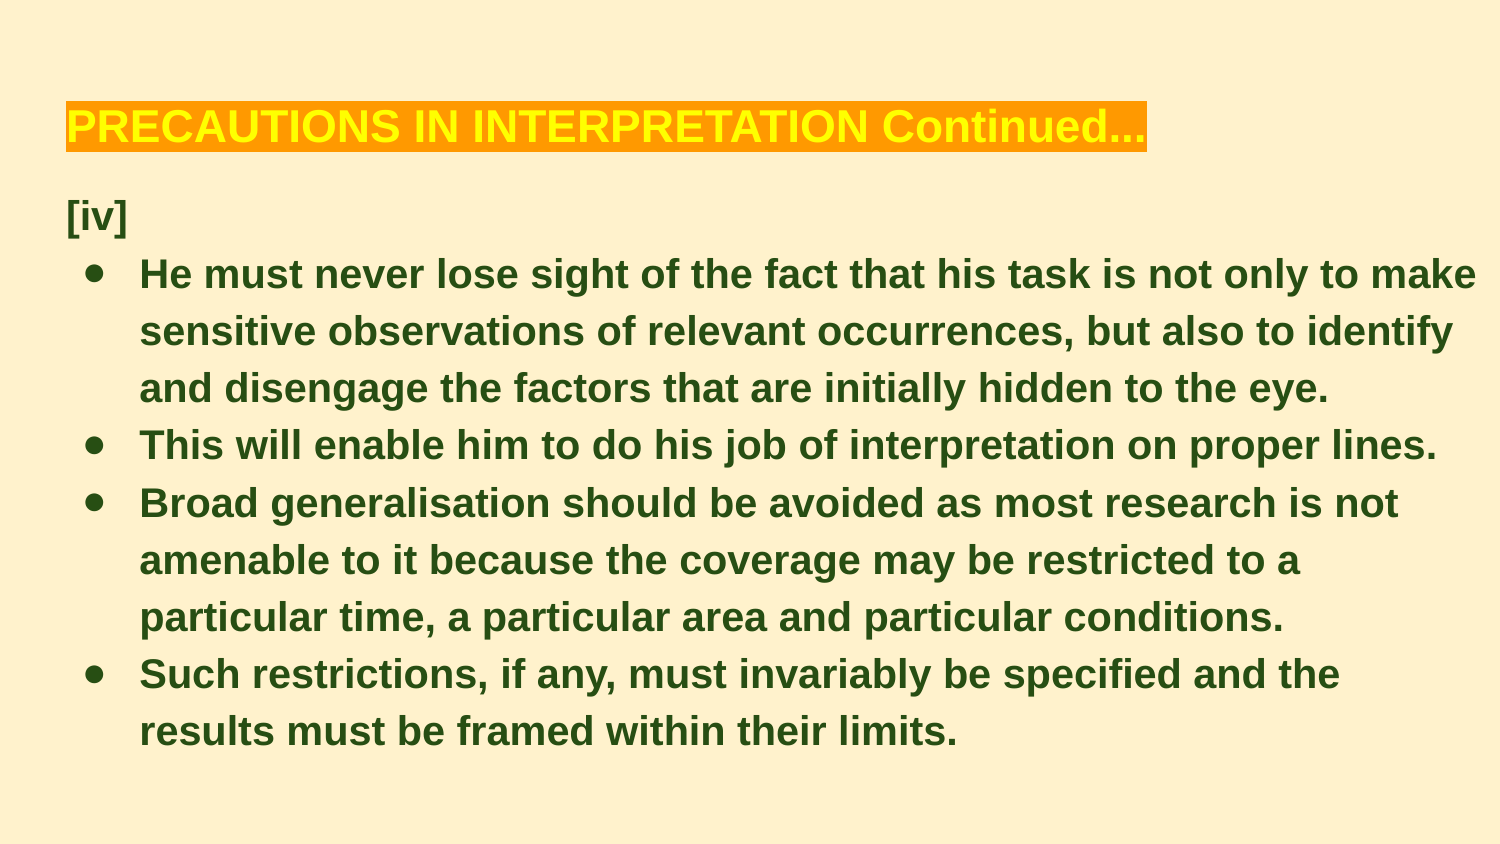

# PRECAUTIONS IN INTERPRETATION Continued...
[iv]
He must never lose sight of the fact that his task is not only to make sensitive observations of relevant occurrences, but also to identify and disengage the factors that are initially hidden to the eye.
This will enable him to do his job of interpretation on proper lines.
Broad generalisation should be avoided as most research is not amenable to it because the coverage may be restricted to a particular time, a particular area and particular conditions.
Such restrictions, if any, must invariably be specified and the results must be framed within their limits.